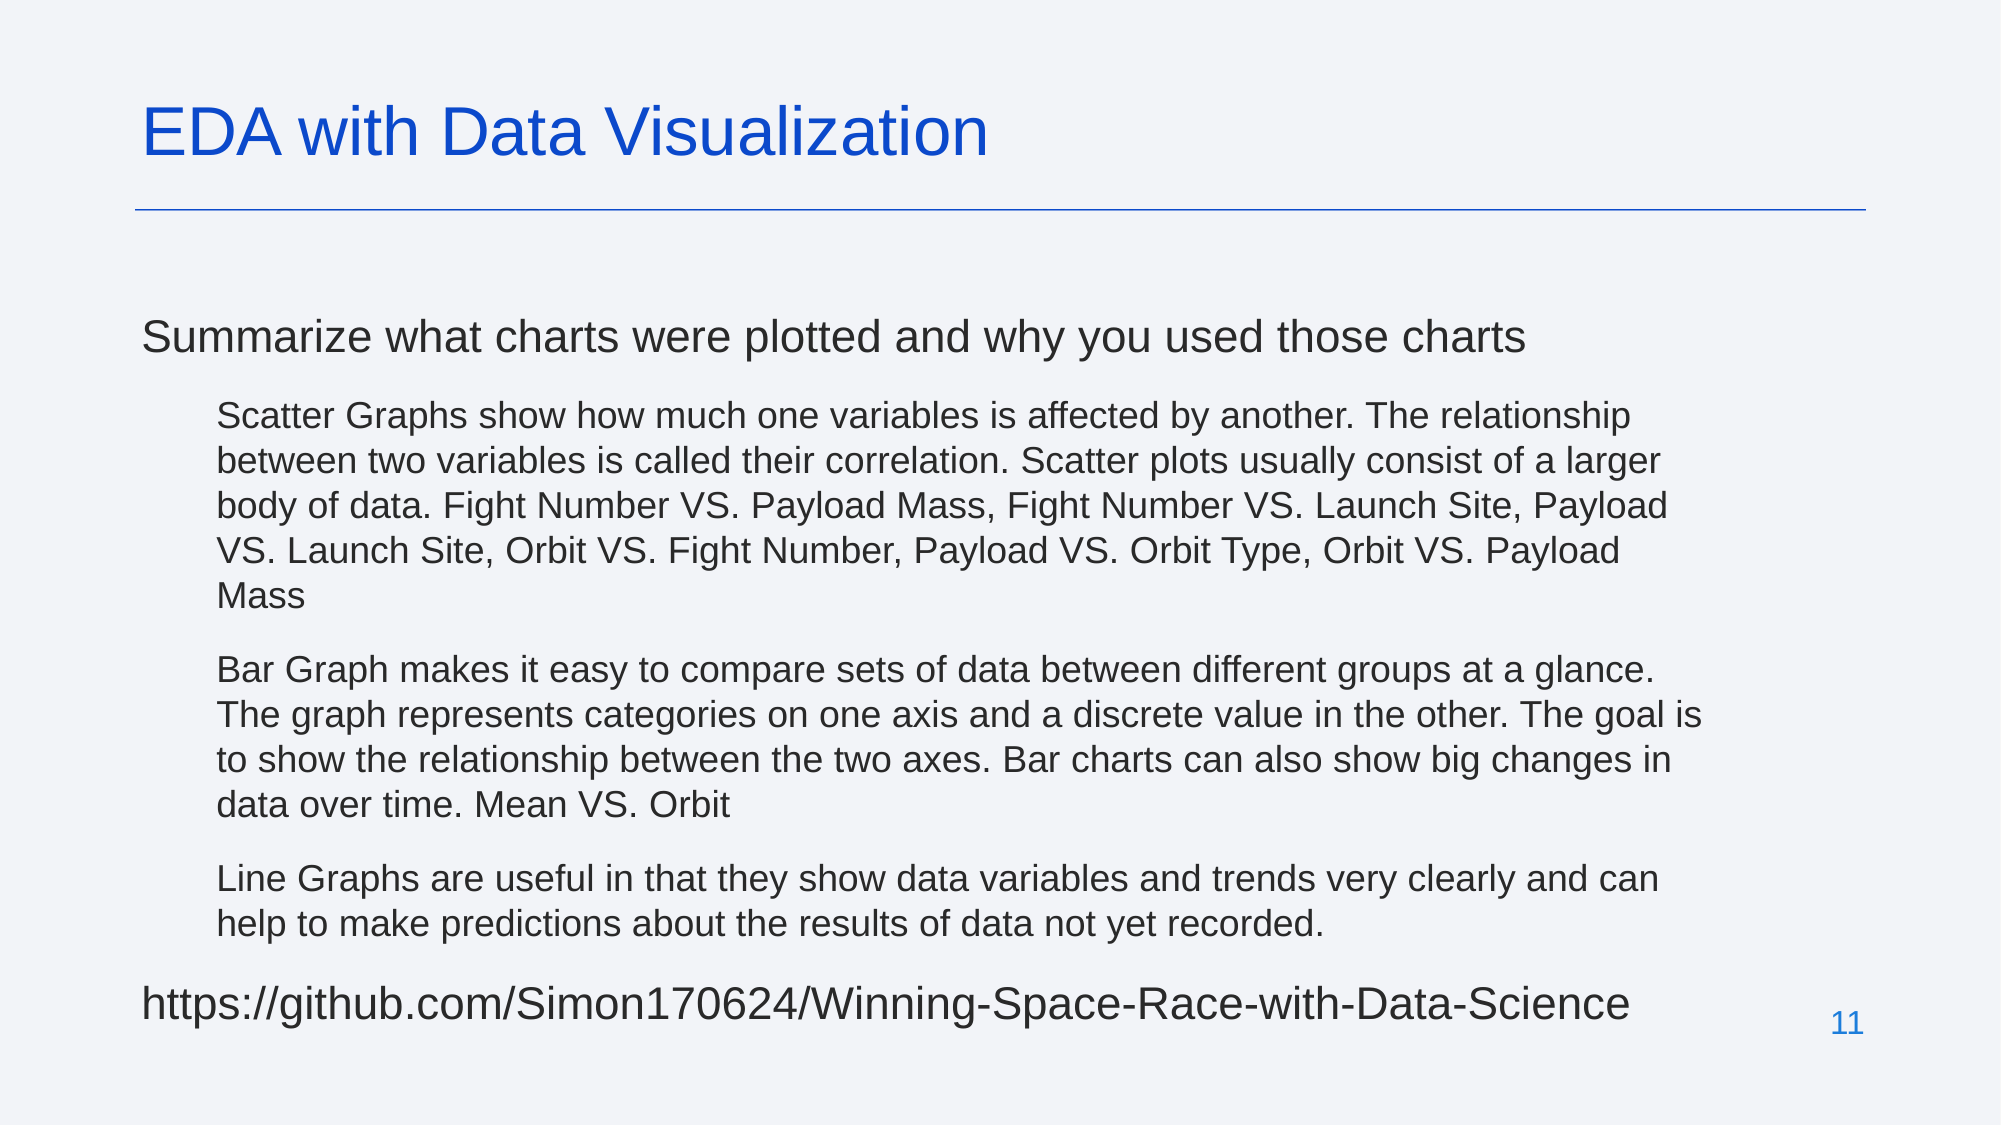

EDA with Data Visualization
Summarize what charts were plotted and why you used those charts
Scatter Graphs show how much one variables is affected by another. The relationship between two variables is called their correlation. Scatter plots usually consist of a larger body of data. Fight Number VS. Payload Mass, Fight Number VS. Launch Site, Payload VS. Launch Site, Orbit VS. Fight Number, Payload VS. Orbit Type, Orbit VS. Payload Mass
Bar Graph makes it easy to compare sets of data between different groups at a glance. The graph represents categories on one axis and a discrete value in the other. The goal is to show the relationship between the two axes. Bar charts can also show big changes in data over time. Mean VS. Orbit
Line Graphs are useful in that they show data variables and trends very clearly and can help to make predictions about the results of data not yet recorded.
https://github.com/Simon170624/Winning-Space-Race-with-Data-Science
11